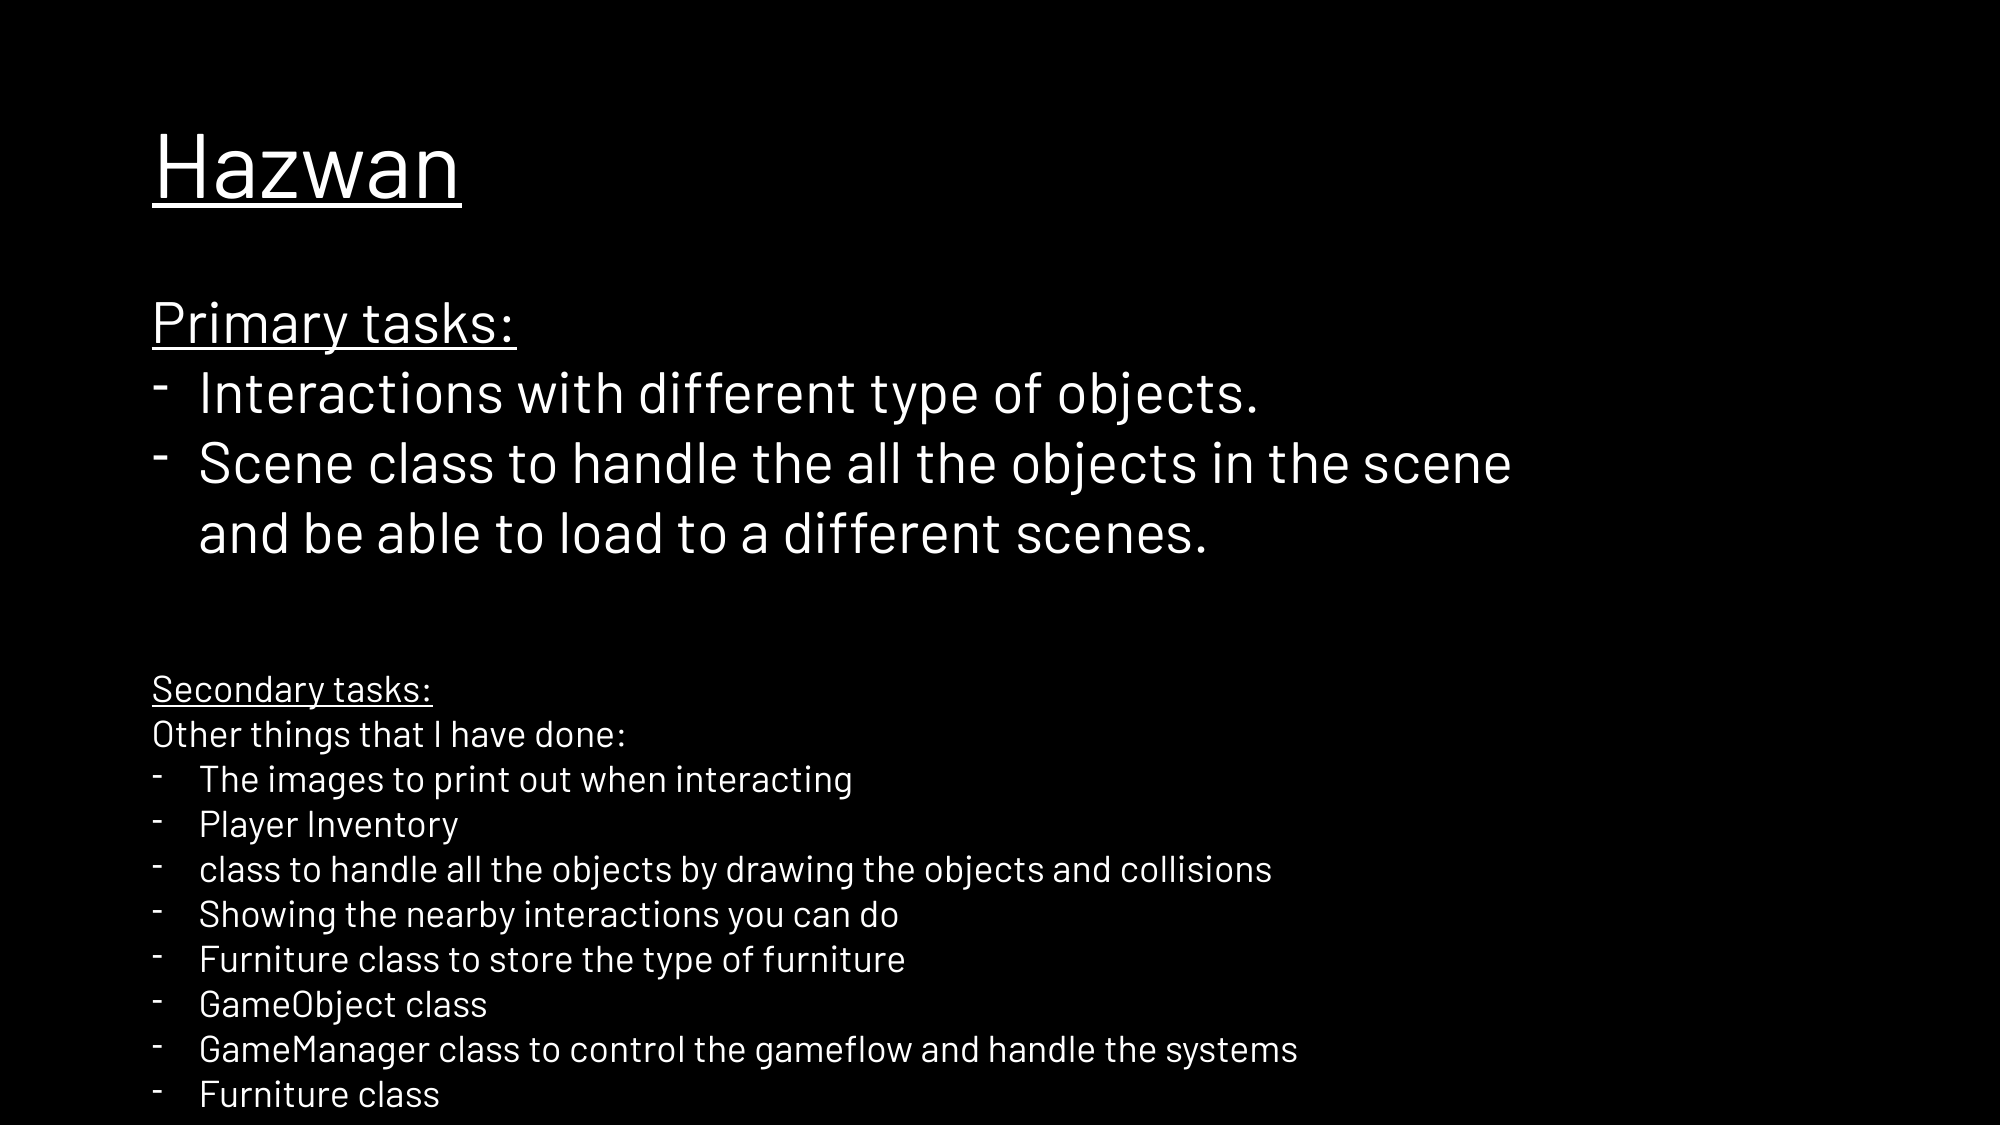

# Hazwan
Primary tasks:
Interactions with different type of objects.
Scene class to handle the all the objects in the scene and be able to load to a different scenes.

Secondary tasks:
Other things that I have done:
The images to print out when interacting
Player Inventory
class to handle all the objects by drawing the objects and collisions
Showing the nearby interactions you can do
Furniture class to store the type of furniture
GameObject class
GameManager class to control the gameflow and handle the systems
Furniture class